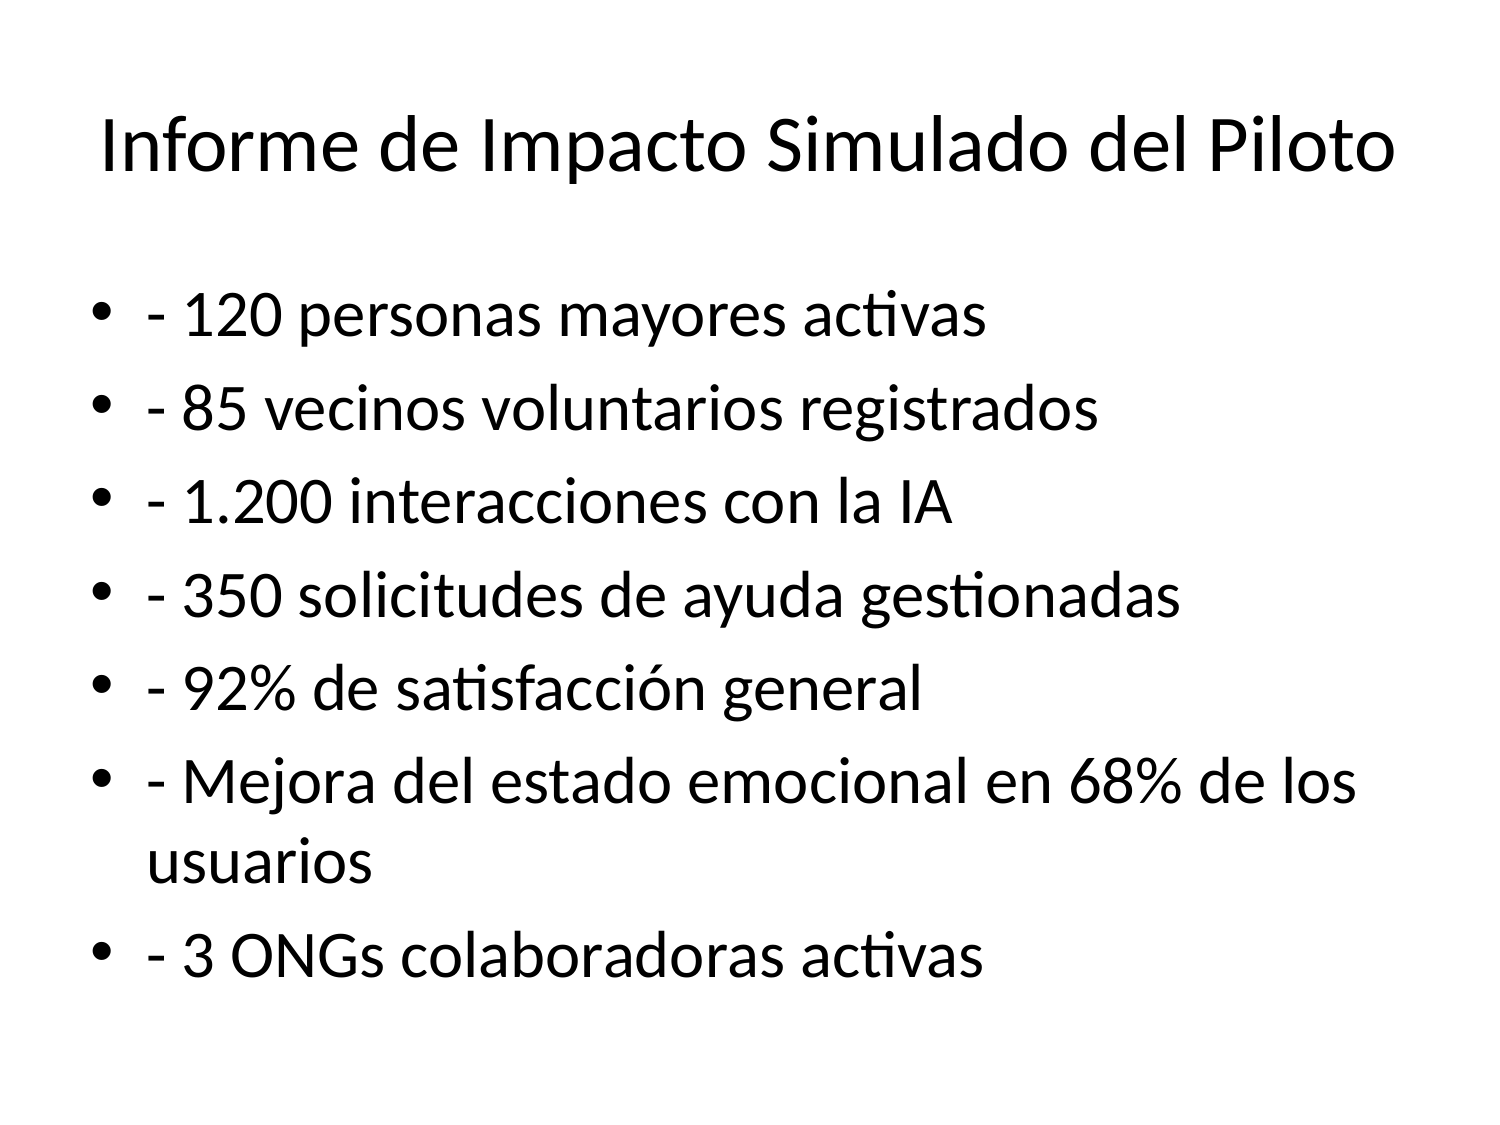

# Informe de Impacto Simulado del Piloto
- 120 personas mayores activas
- 85 vecinos voluntarios registrados
- 1.200 interacciones con la IA
- 350 solicitudes de ayuda gestionadas
- 92% de satisfacción general
- Mejora del estado emocional en 68% de los usuarios
- 3 ONGs colaboradoras activas